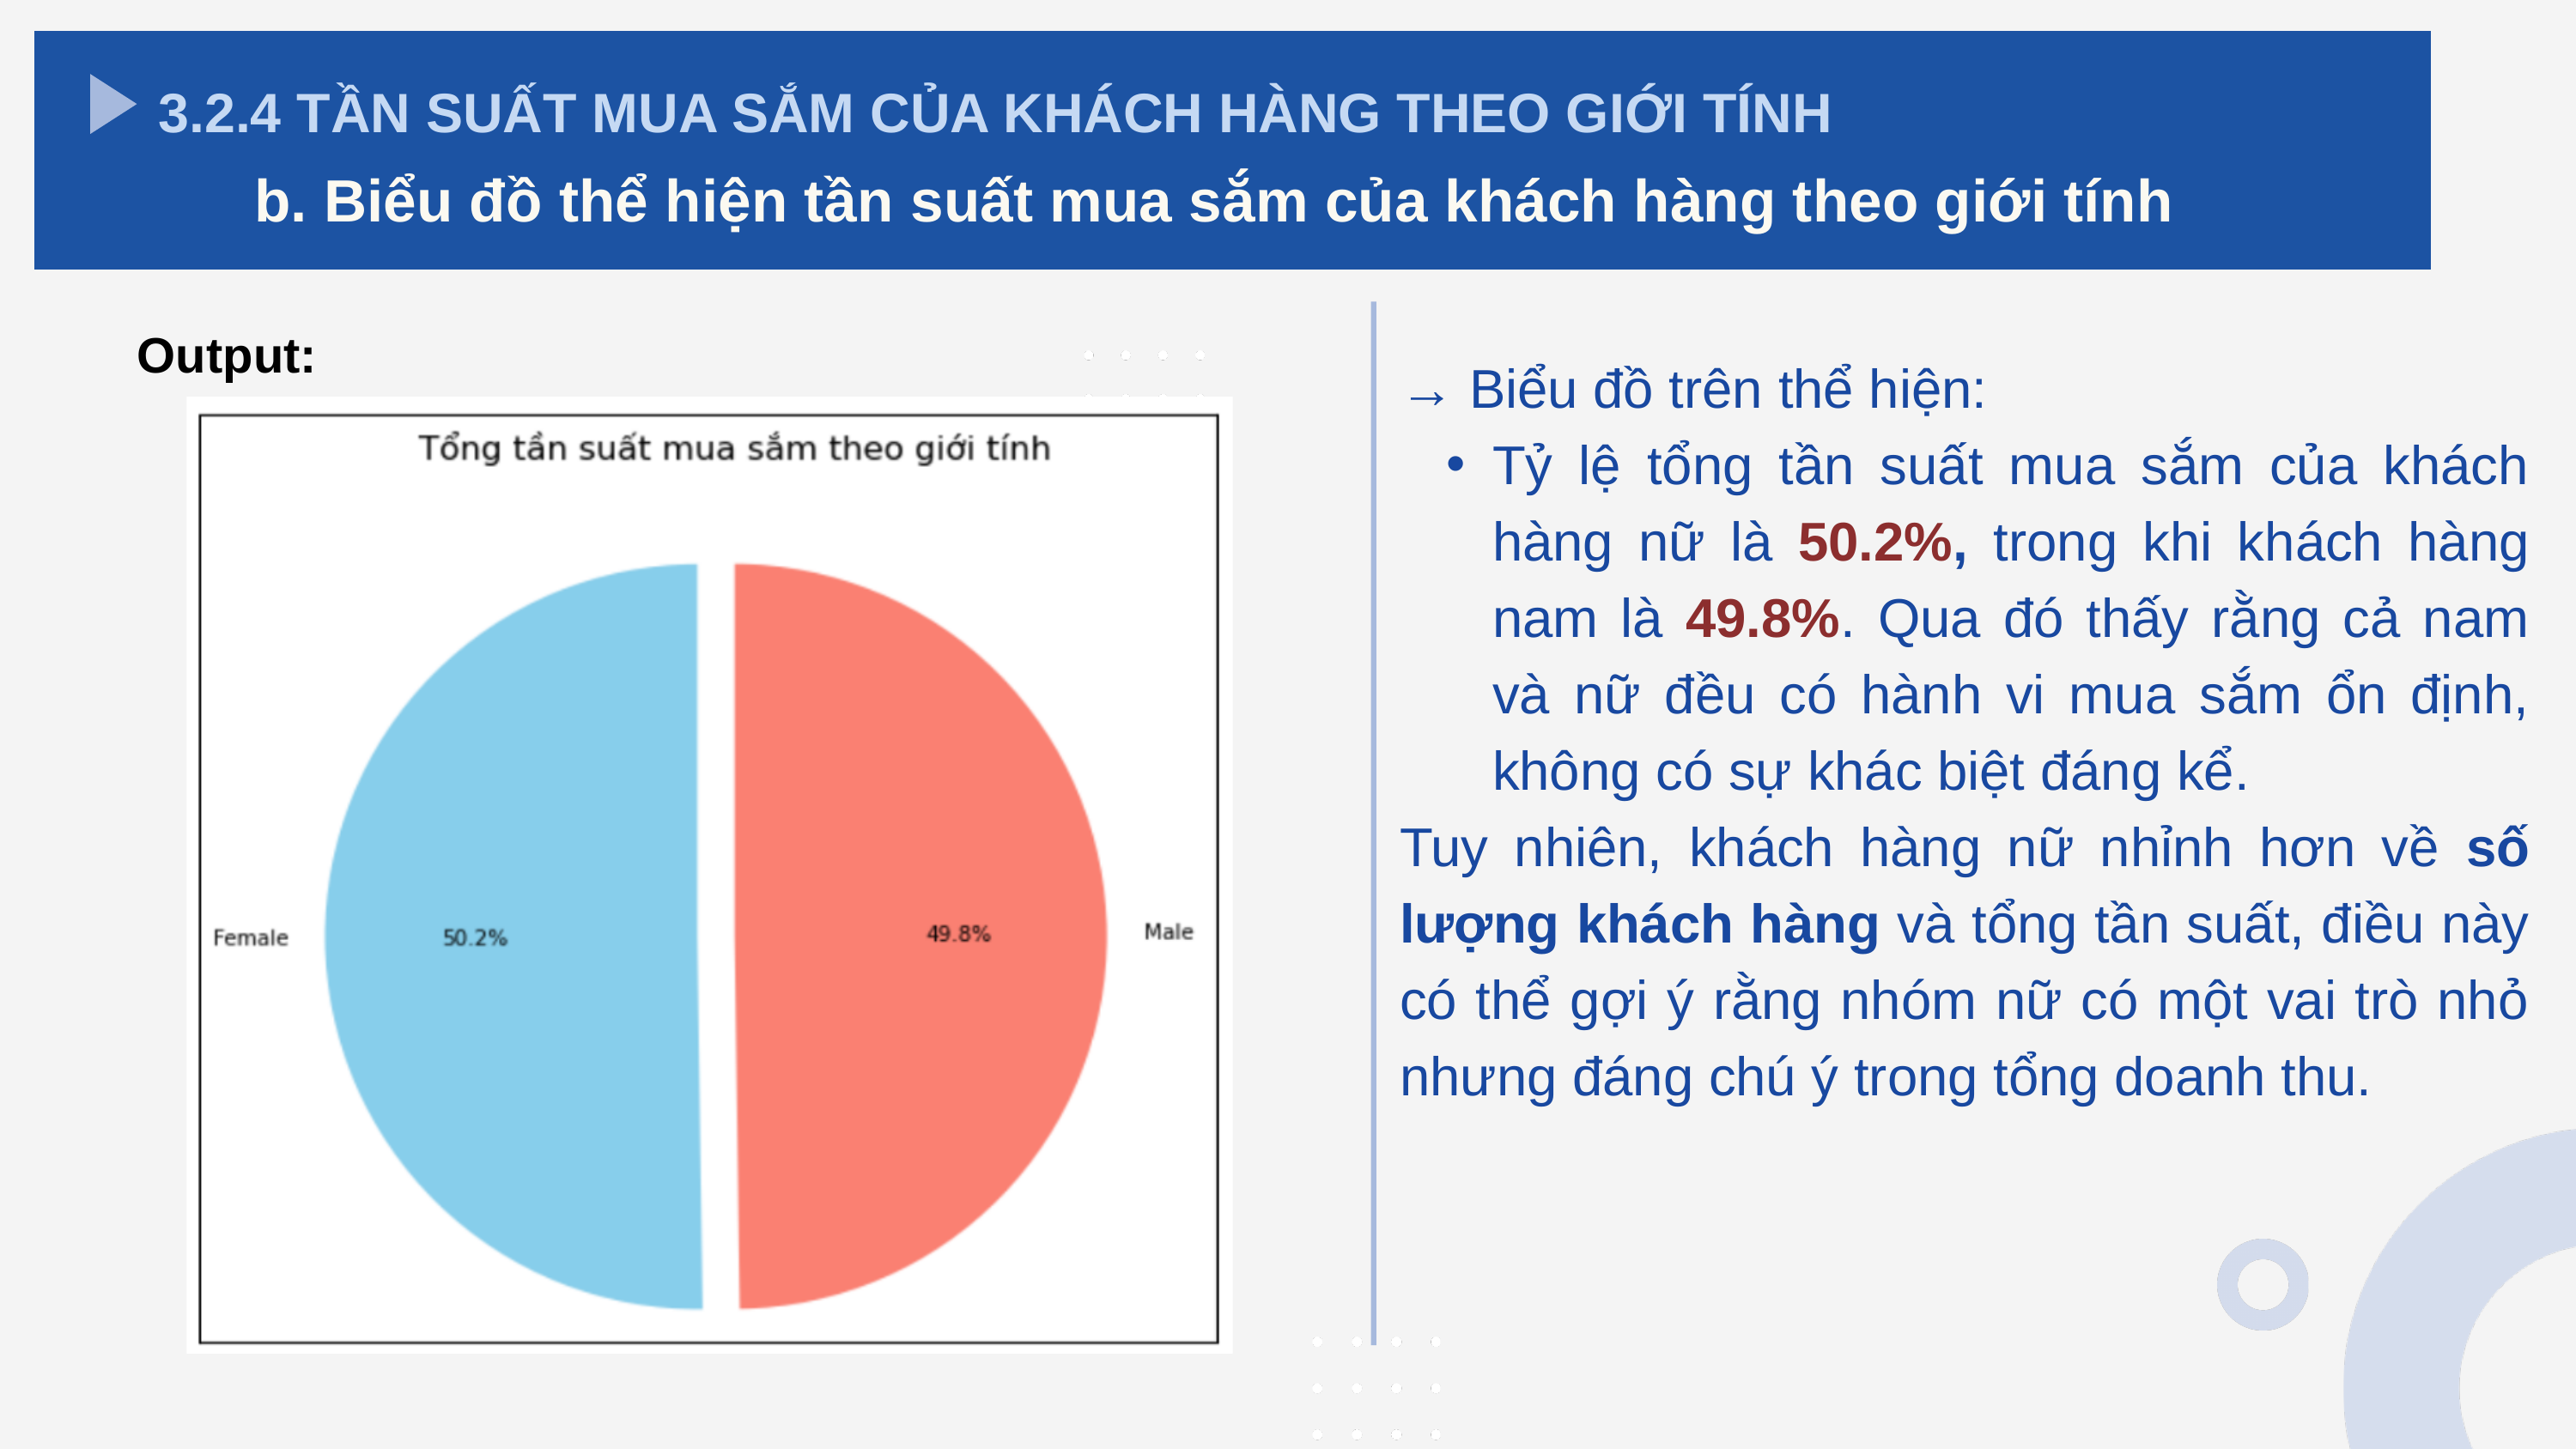

3.2.4 TẦN SUẤT MUA SẮM CỦA KHÁCH HÀNG THEO GIỚI TÍNH

b. Biểu đồ thể hiện tần suất mua sắm của khách hàng theo giới tính

Output:
→ Biểu đồ trên thể hiện:
Tỷ lệ tổng tần suất mua sắm của khách hàng nữ là 50.2%, trong khi khách hàng nam là 49.8%. Qua đó thấy rằng cả nam và nữ đều có hành vi mua sắm ổn định, không có sự khác biệt đáng kể.
Tuy nhiên, khách hàng nữ nhỉnh hơn về số lượng khách hàng và tổng tần suất, điều này có thể gợi ý rằng nhóm nữ có một vai trò nhỏ nhưng đáng chú ý trong tổng doanh thu.